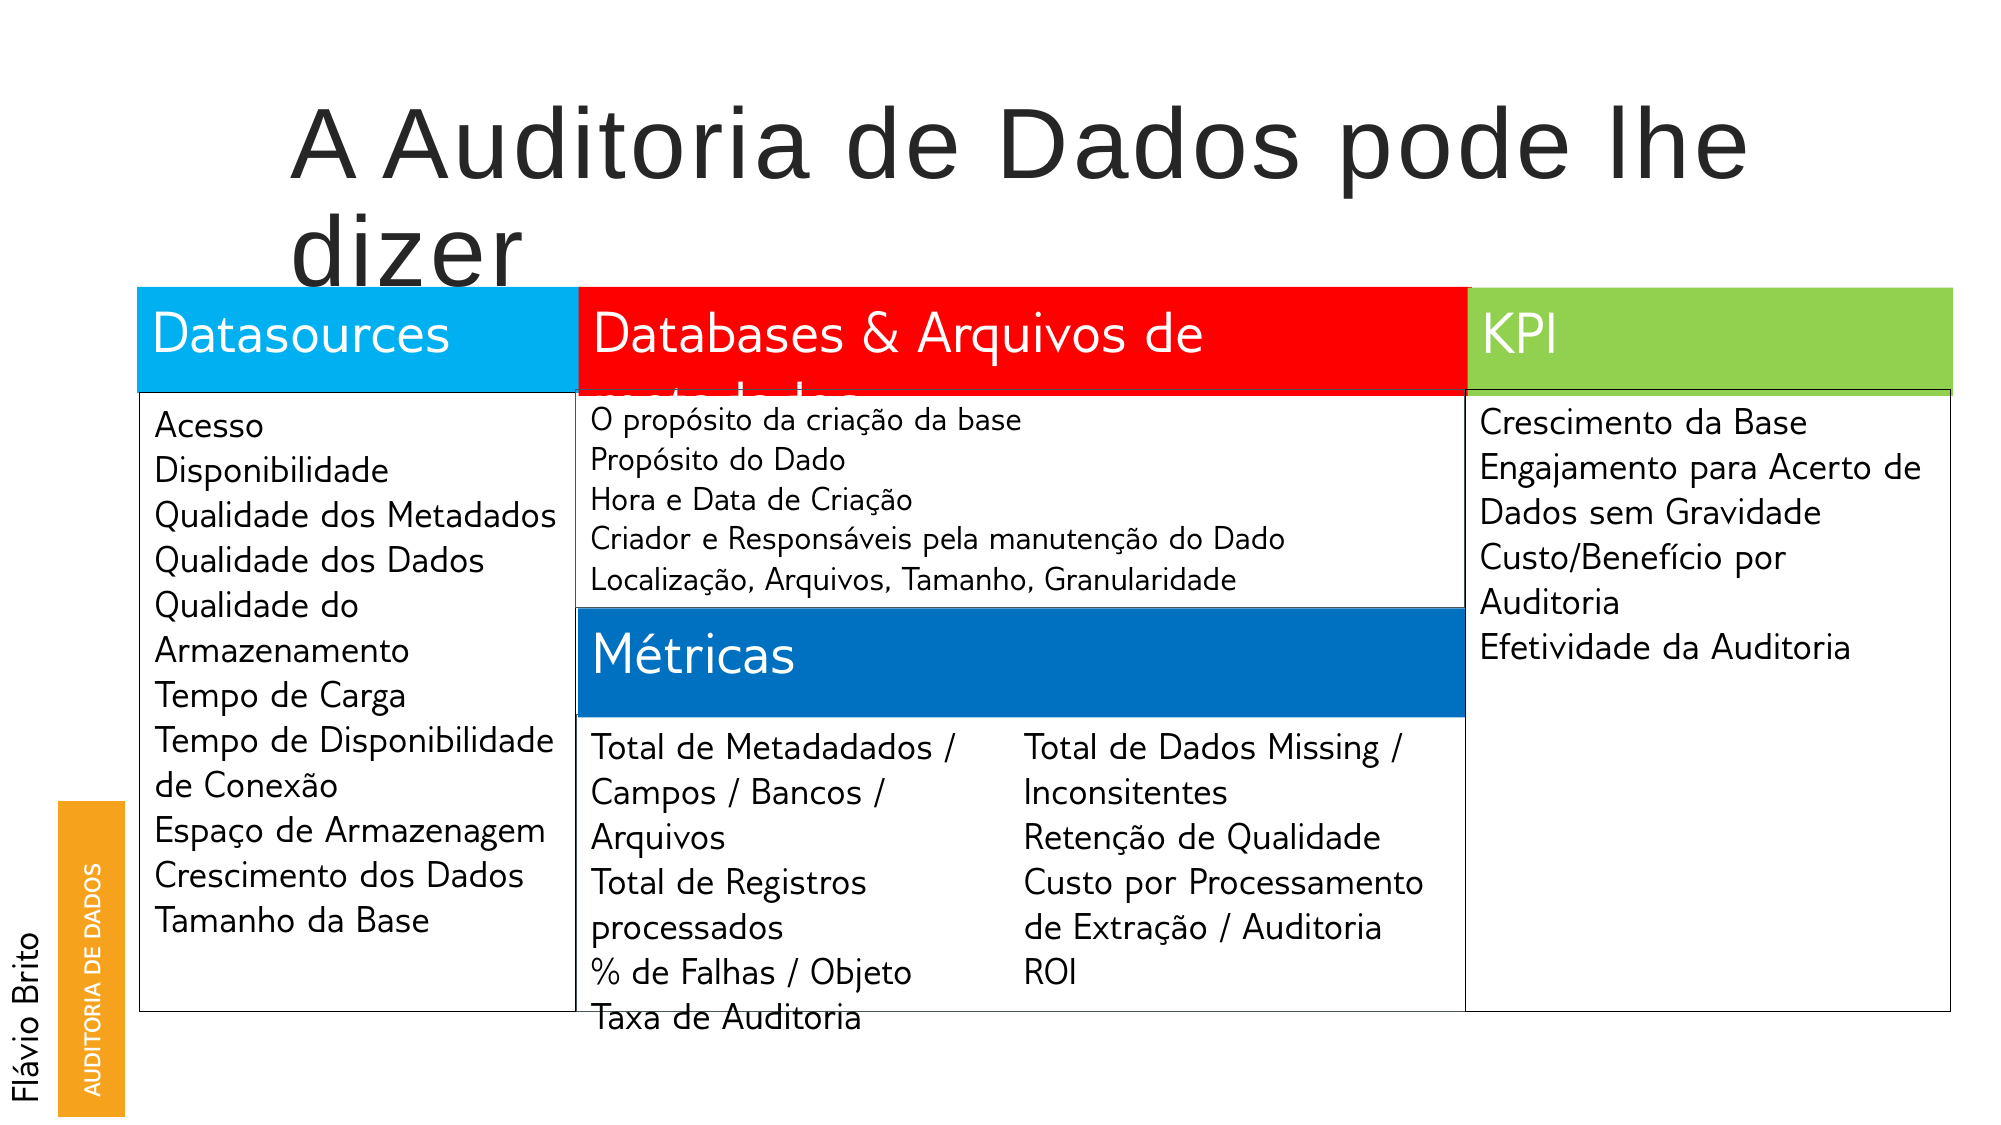

# A Auditoria de Dados pode lhe dizer
Datasources

Databases & Arquivos de metadados

KPI

O propósito da criação da base
Propósito do Dado
Hora e Data de Criação
Criador e Responsáveis pela manutenção do Dado
Localização, Arquivos, Tamanho, Granularidade

Crescimento da Base
Engajamento para Acerto de Dados sem Gravidade
Custo/Benefício por Auditoria
Efetividade da Auditoria

Acesso
Disponibilidade
Qualidade dos Metadados
Qualidade dos Dados
Qualidade do Armazenamento
Tempo de Carga
Tempo de Disponibilidade de Conexão
Espaço de Armazenagem
Crescimento dos Dados
Tamanho da Base

Métricas

Total de Metadadados / Campos / Bancos / Arquivos
Total de Registros processados
% de Falhas / Objeto
Taxa de Auditoria
Total de Dados Missing / Inconsitentes
Retenção de Qualidade
Custo por Processamento  de Extração / Auditoria
ROI